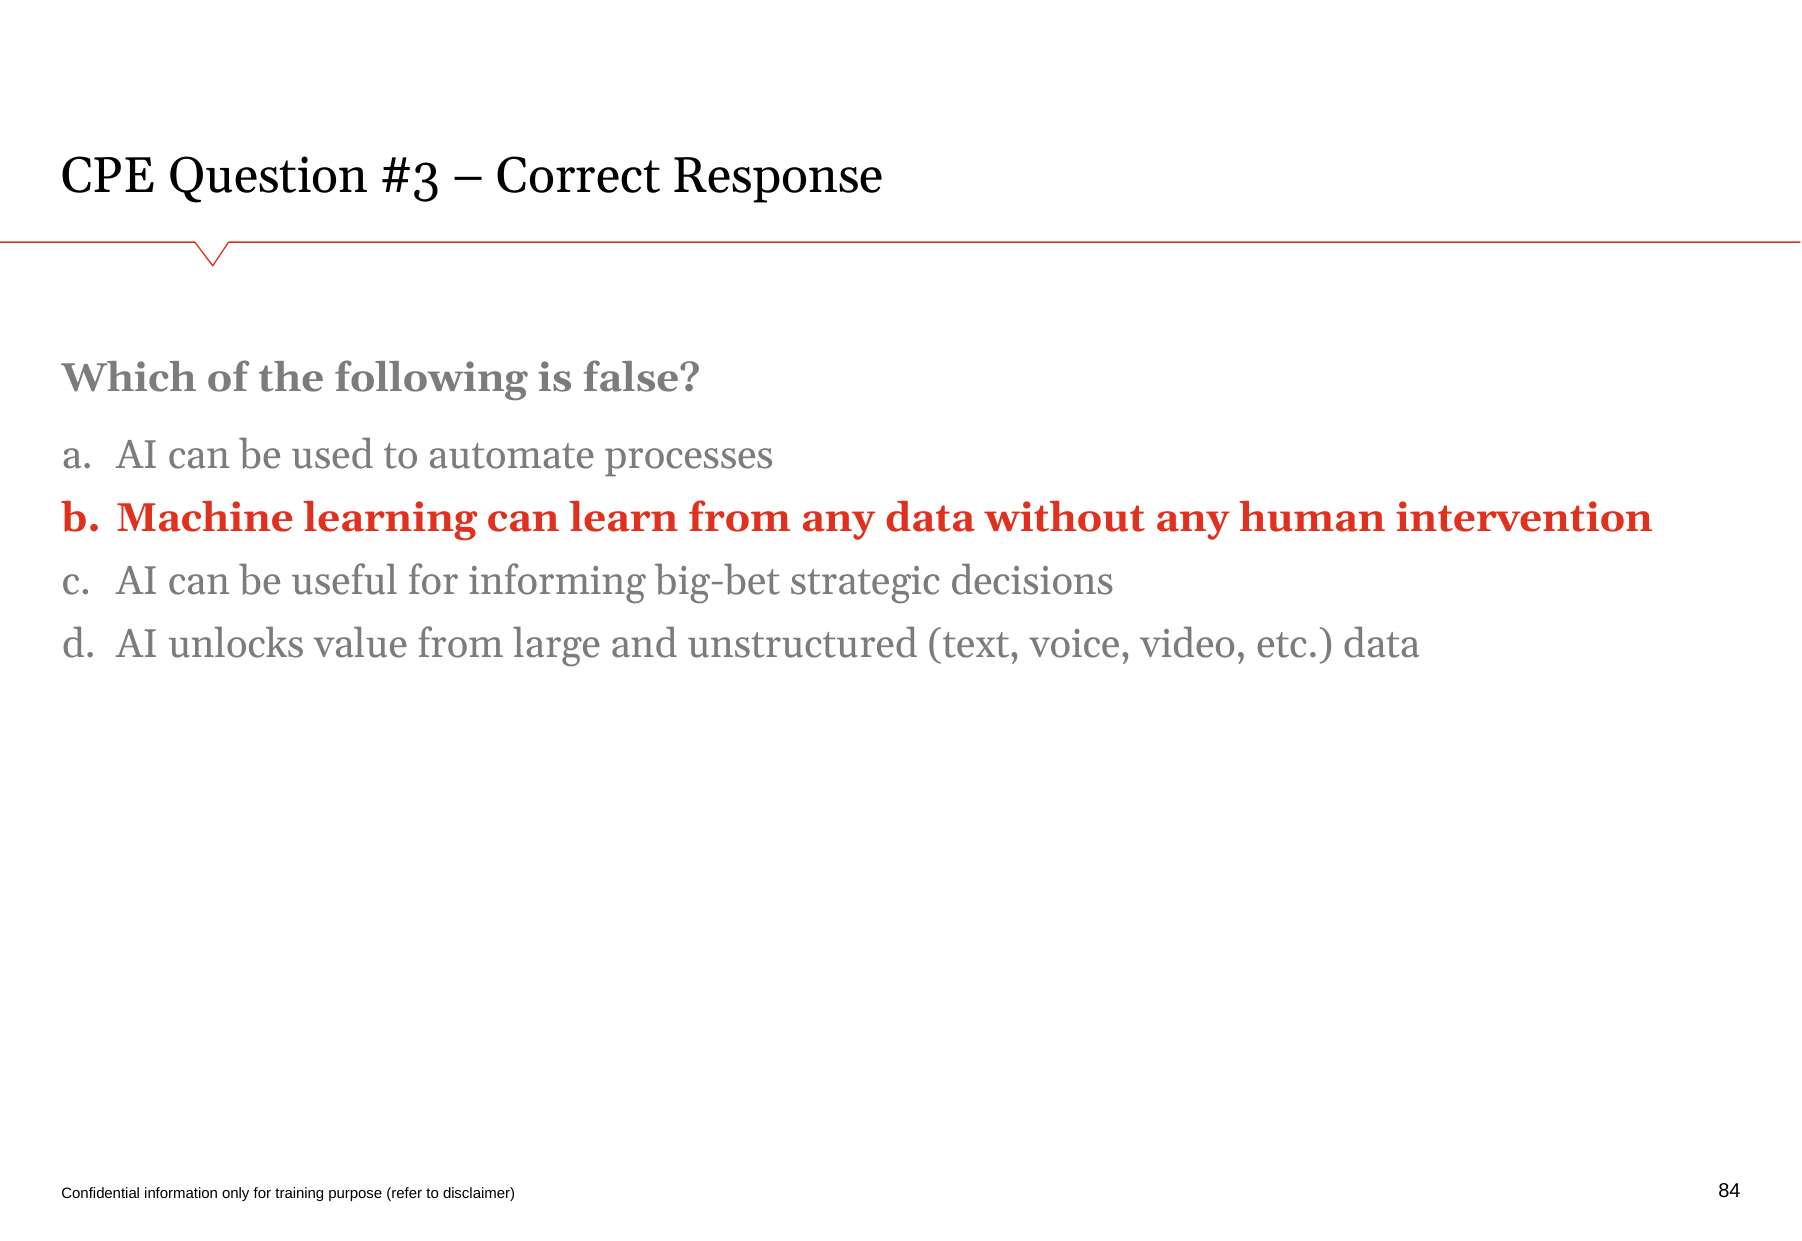

# CPE Question #3 – Correct Response
Which of the following is false?

AI can be used to automate processes
Machine learning can learn from any data without any human intervention
AI can be useful for informing big-bet strategic decisions
AI unlocks value from large and unstructured (text, voice, video, etc.) data
84
Confidential information only for training purpose (refer to disclaimer)